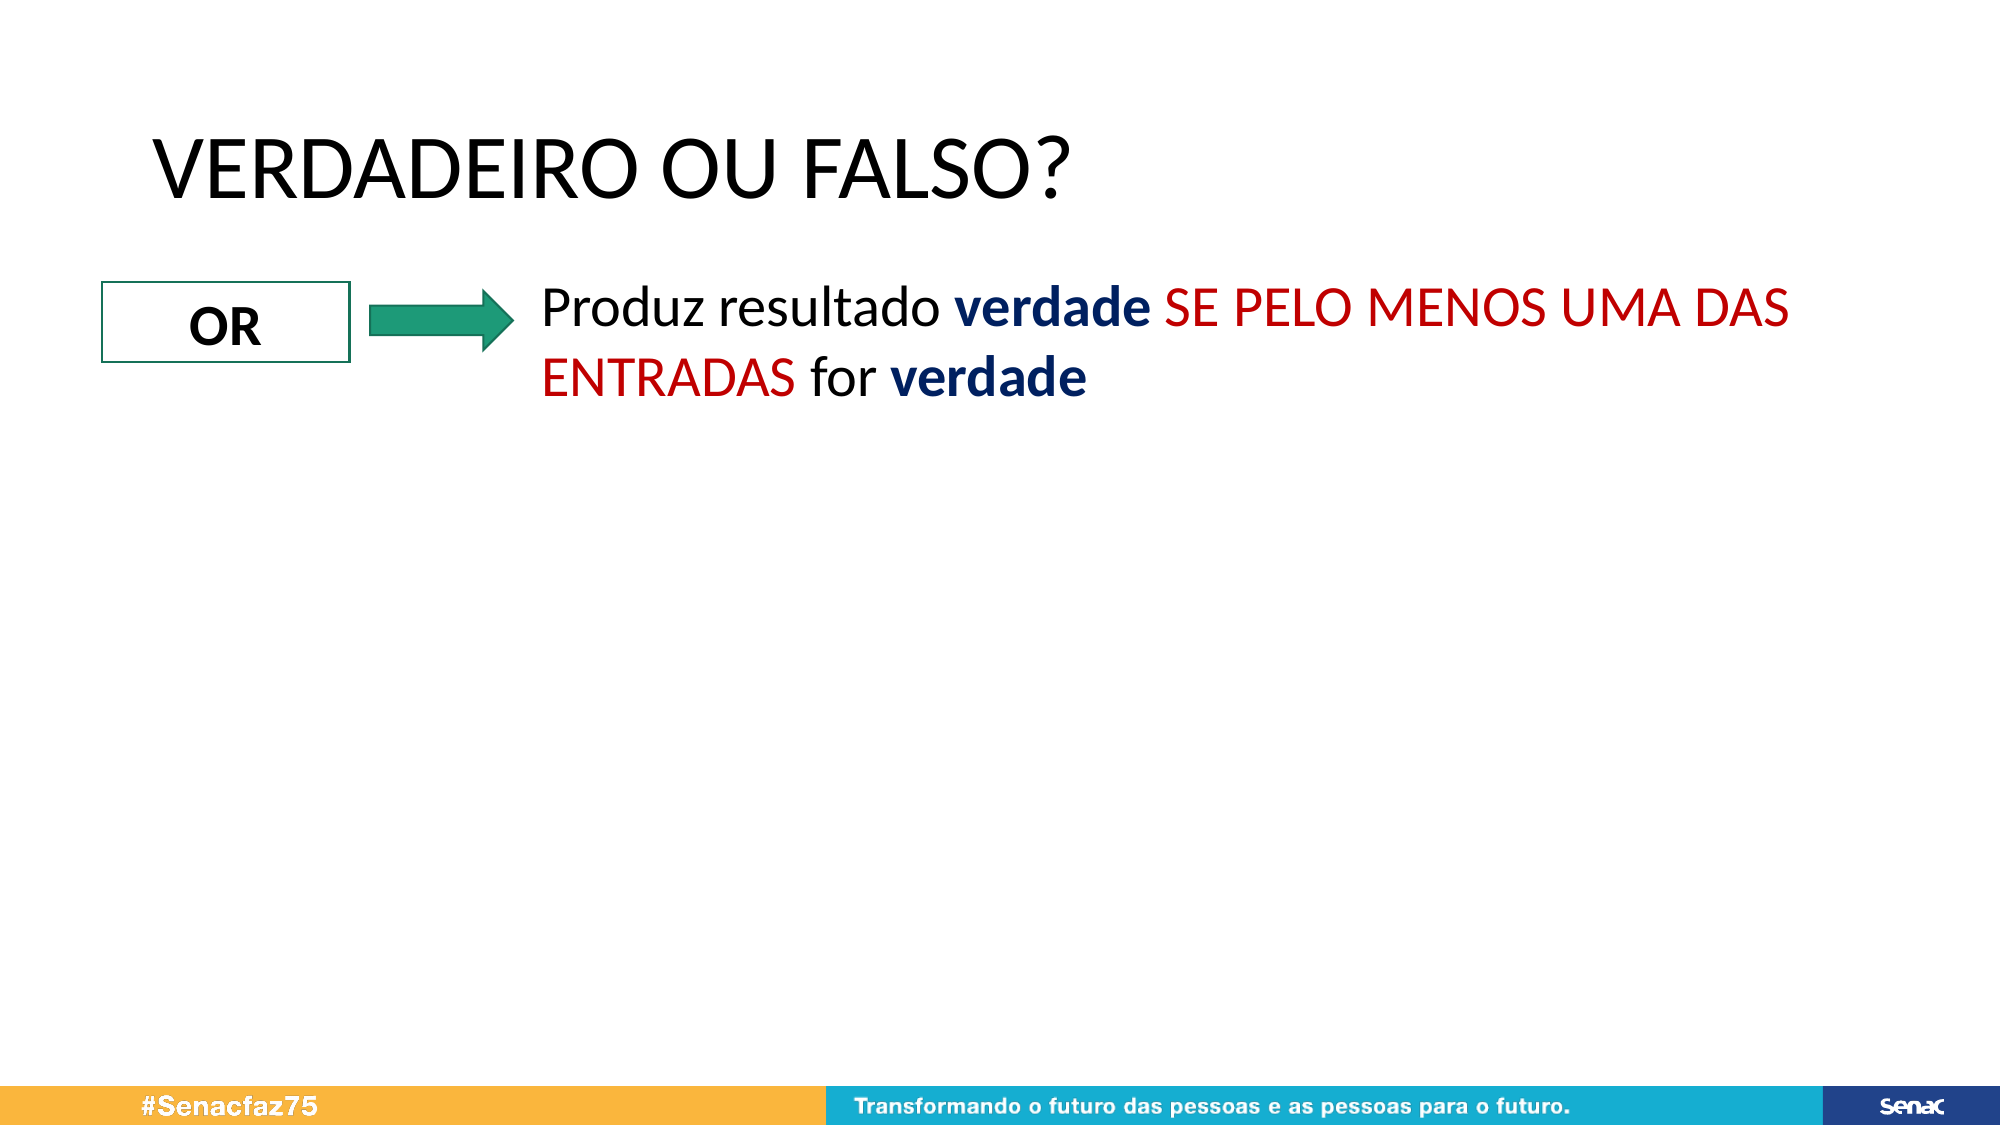

# VERDADEIRO OU FALSO?
Produz resultado verdade SE PELO MENOS UMA DAS ENTRADAS for verdade
OR